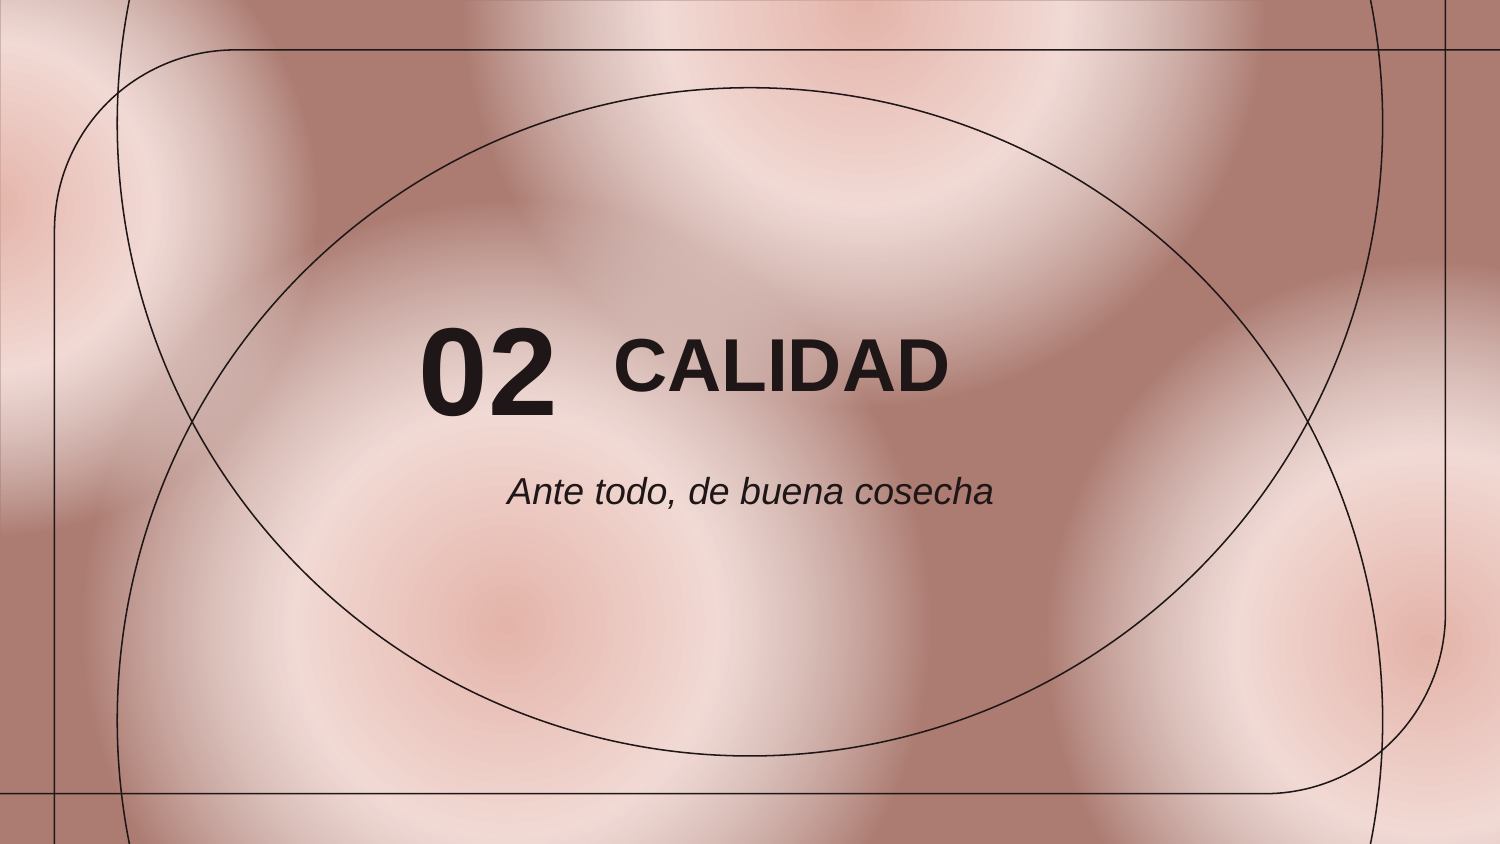

# CALIDAD
02
Ante todo, de buena cosecha